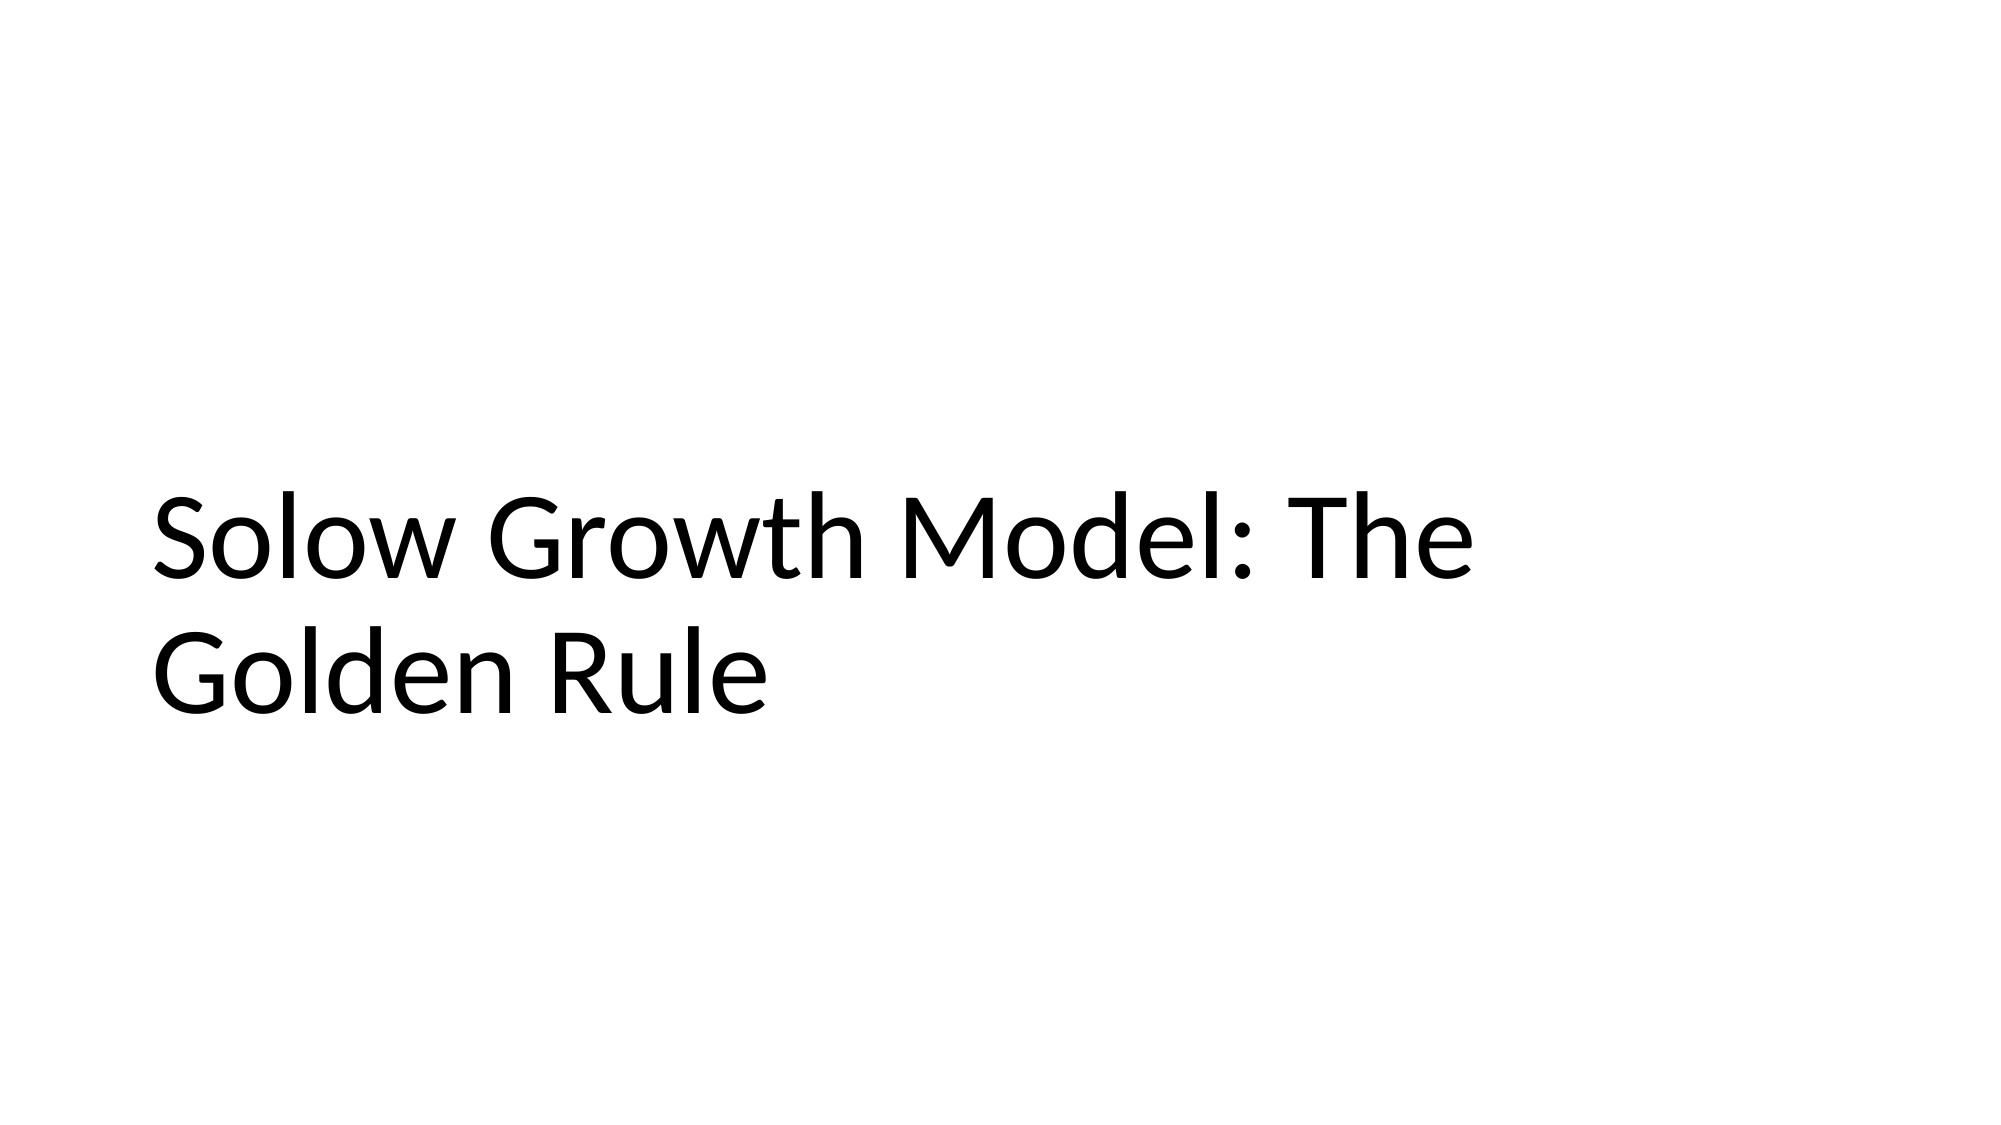

# Solow Growth Model: The Golden Rule